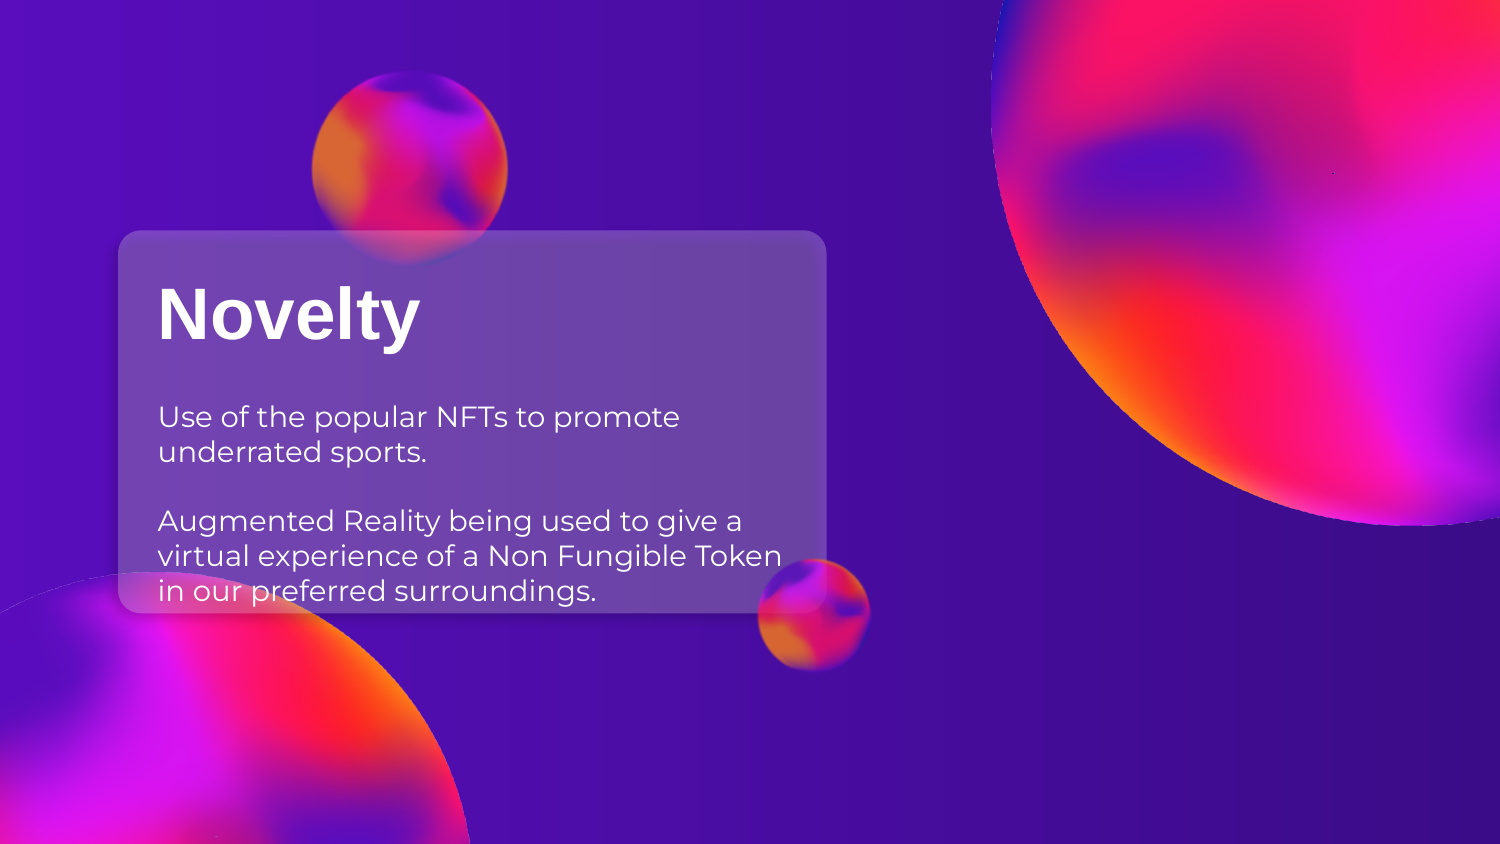

# Novelty
Use of the popular NFTs to promote underrated sports.
Augmented Reality being used to give a virtual experience of a Non Fungible Token in our preferred surroundings.